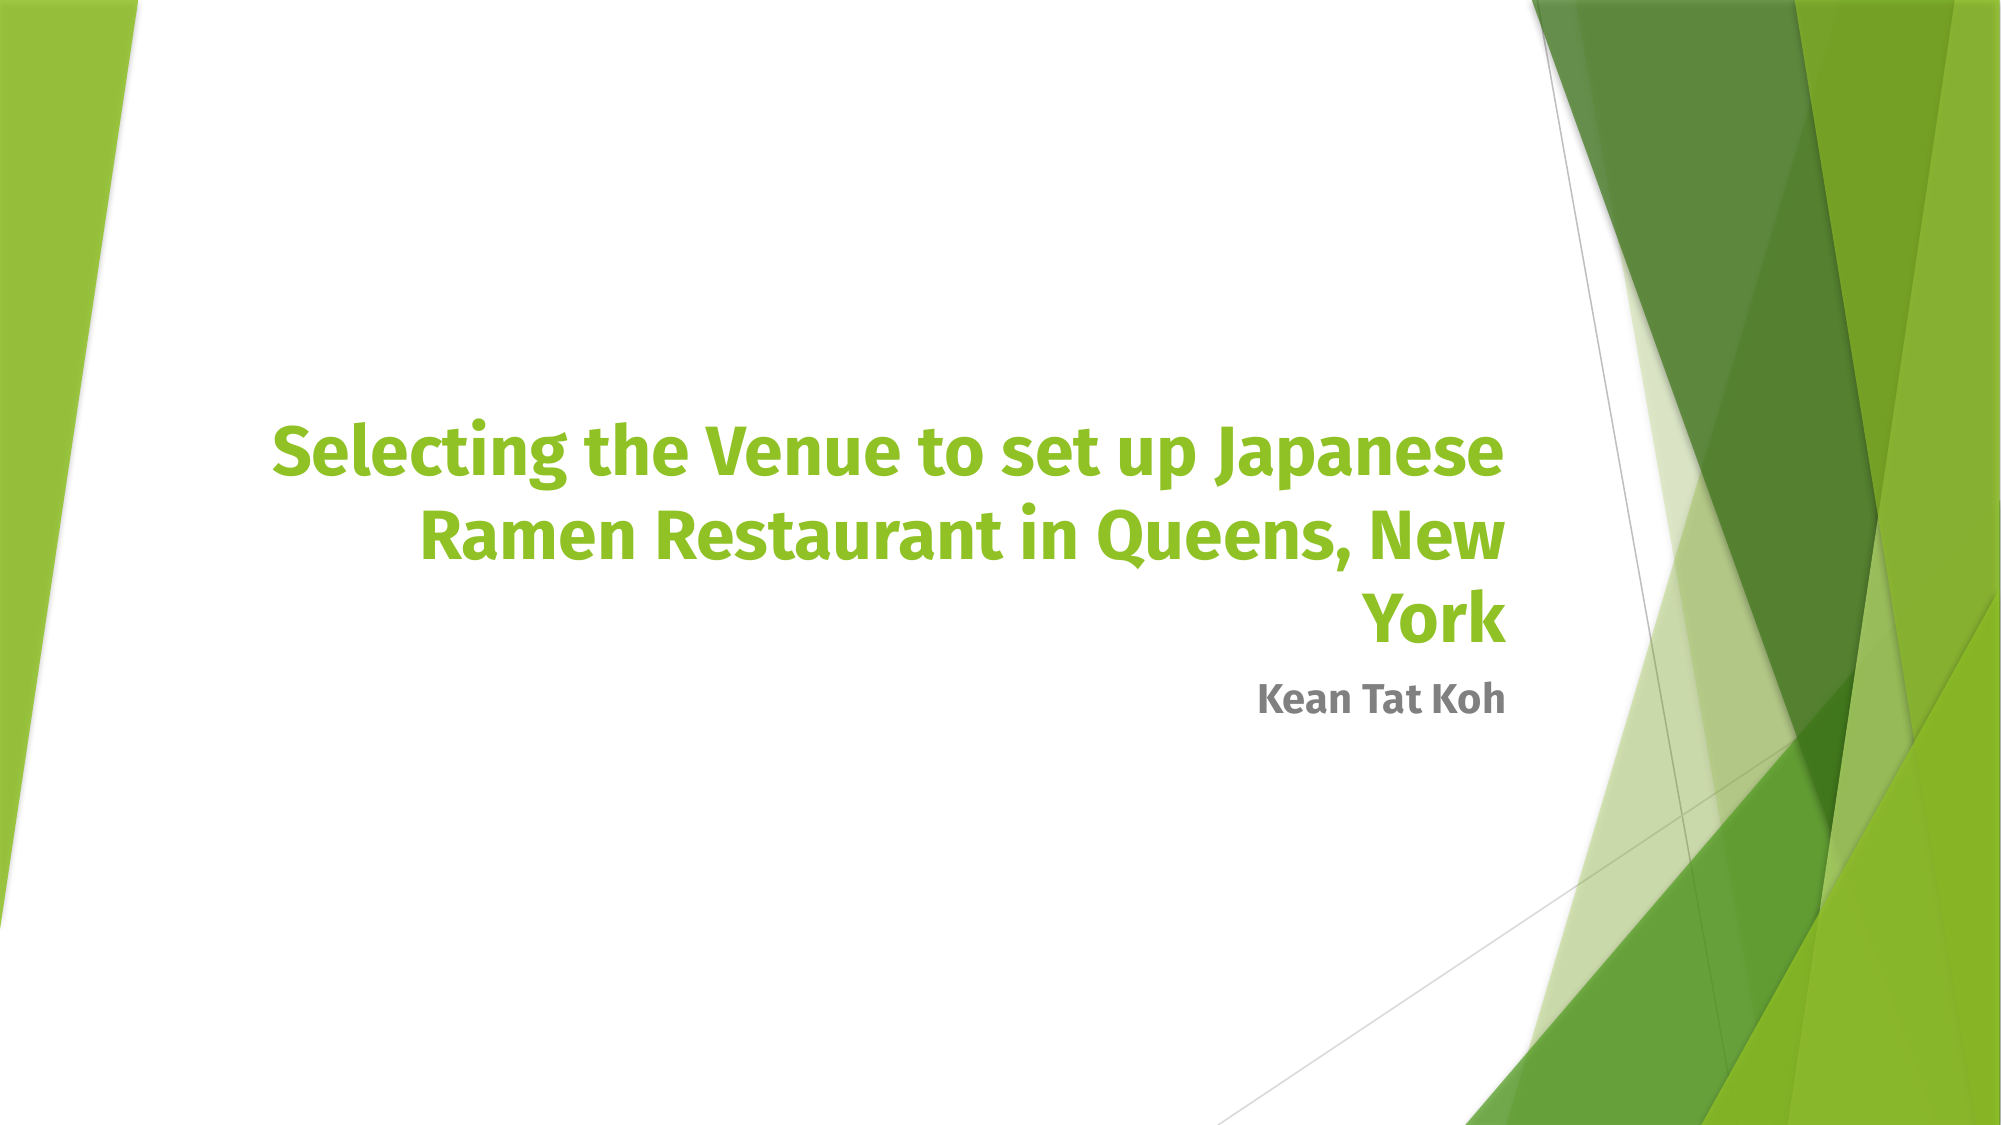

# Selecting the Venue to set up Japanese Ramen Restaurant in Queens, New York
Kean Tat Koh